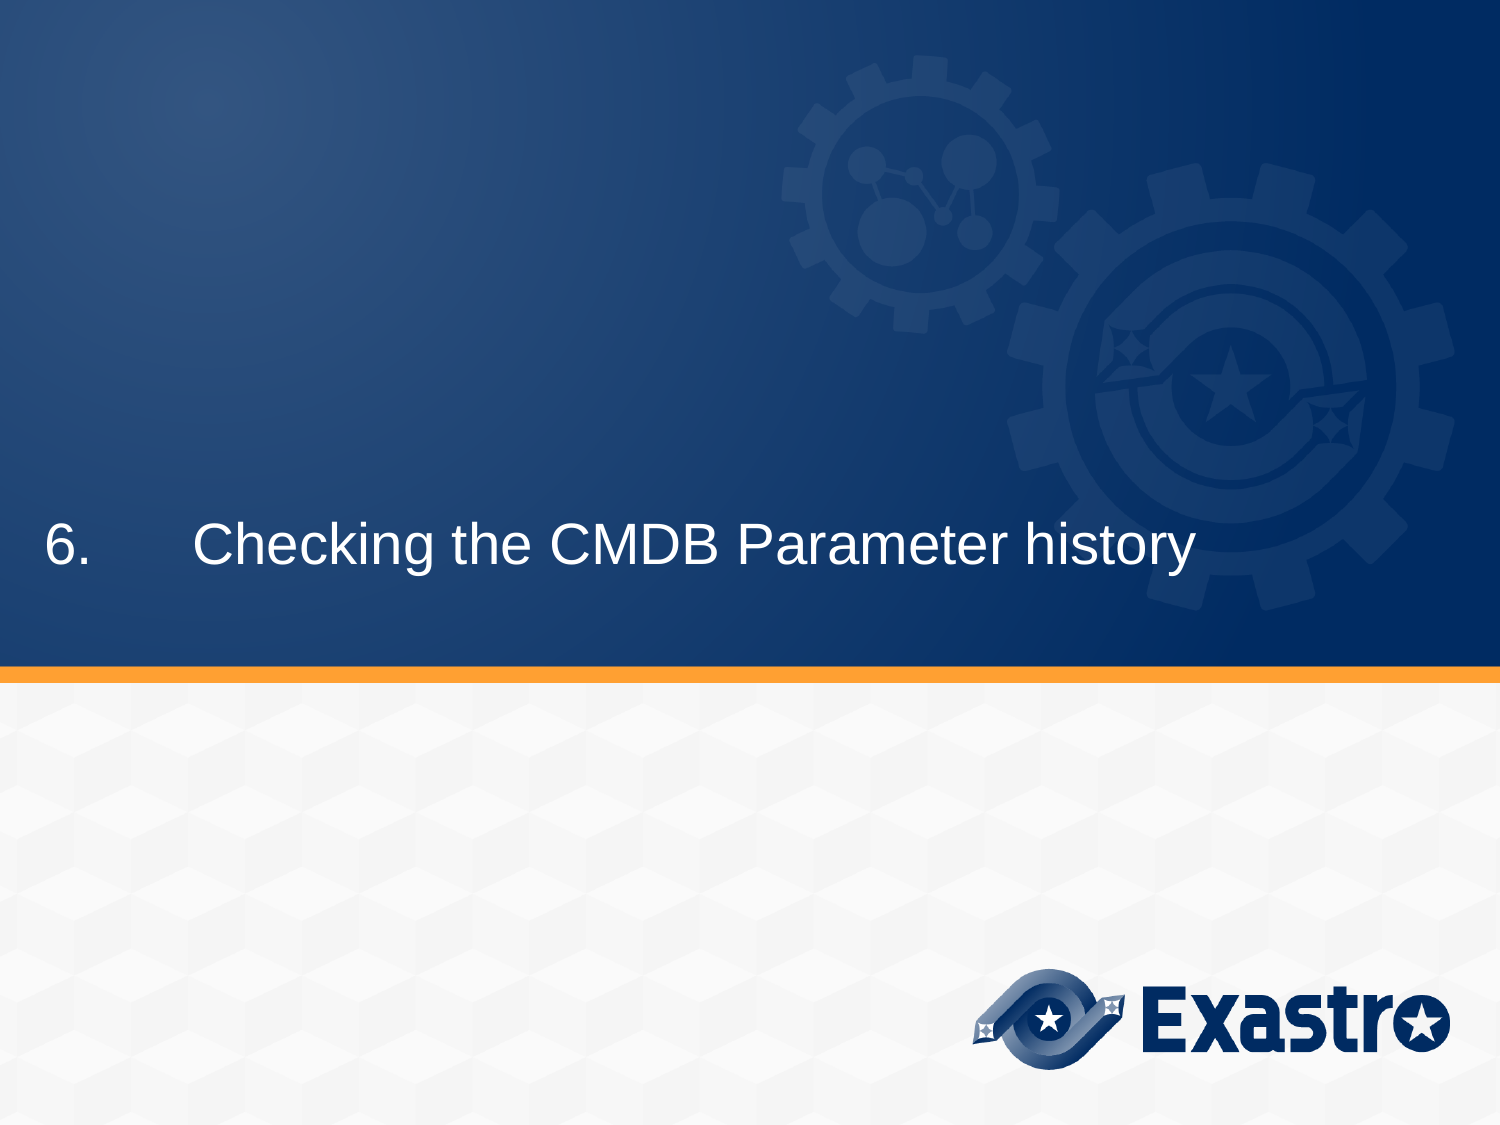

# 6.　 Checking the CMDB Parameter history